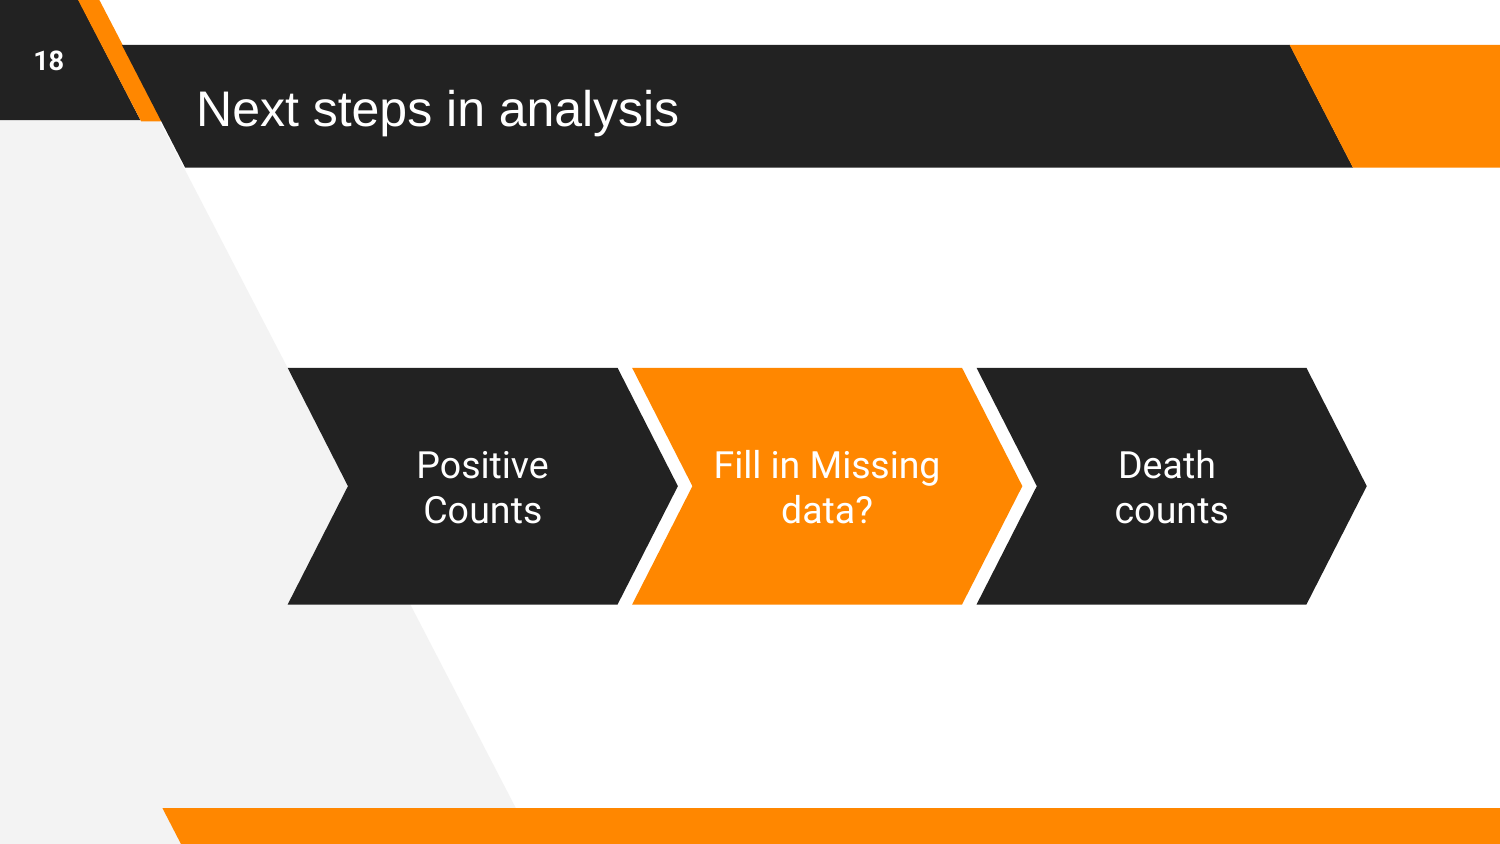

18
# Next steps in analysis
Positive Counts
Fill in Missing data?
Death
counts